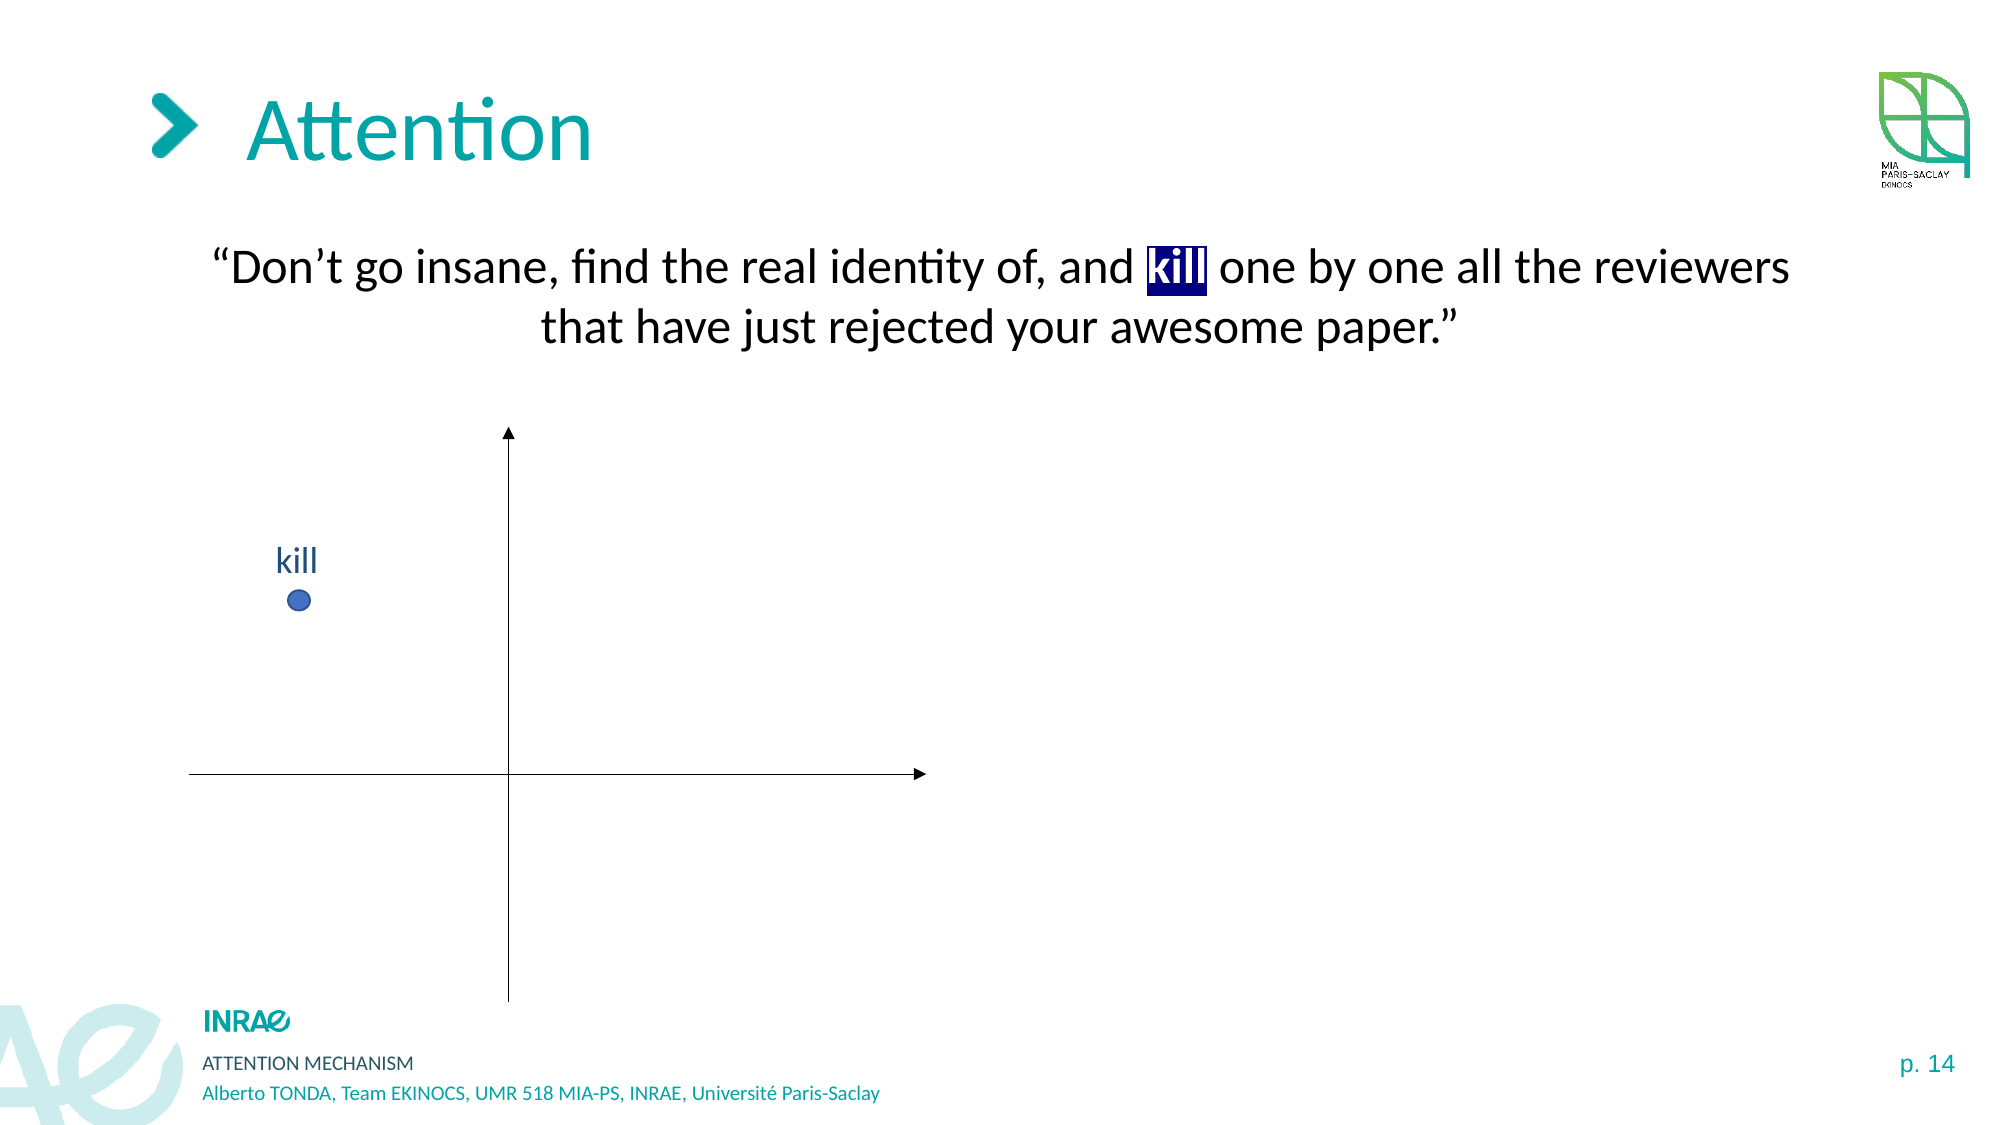

# Attention
“Don’t go insane, find the real identity of, and kill one by one all the reviewers that have just rejected your awesome paper.”
kill